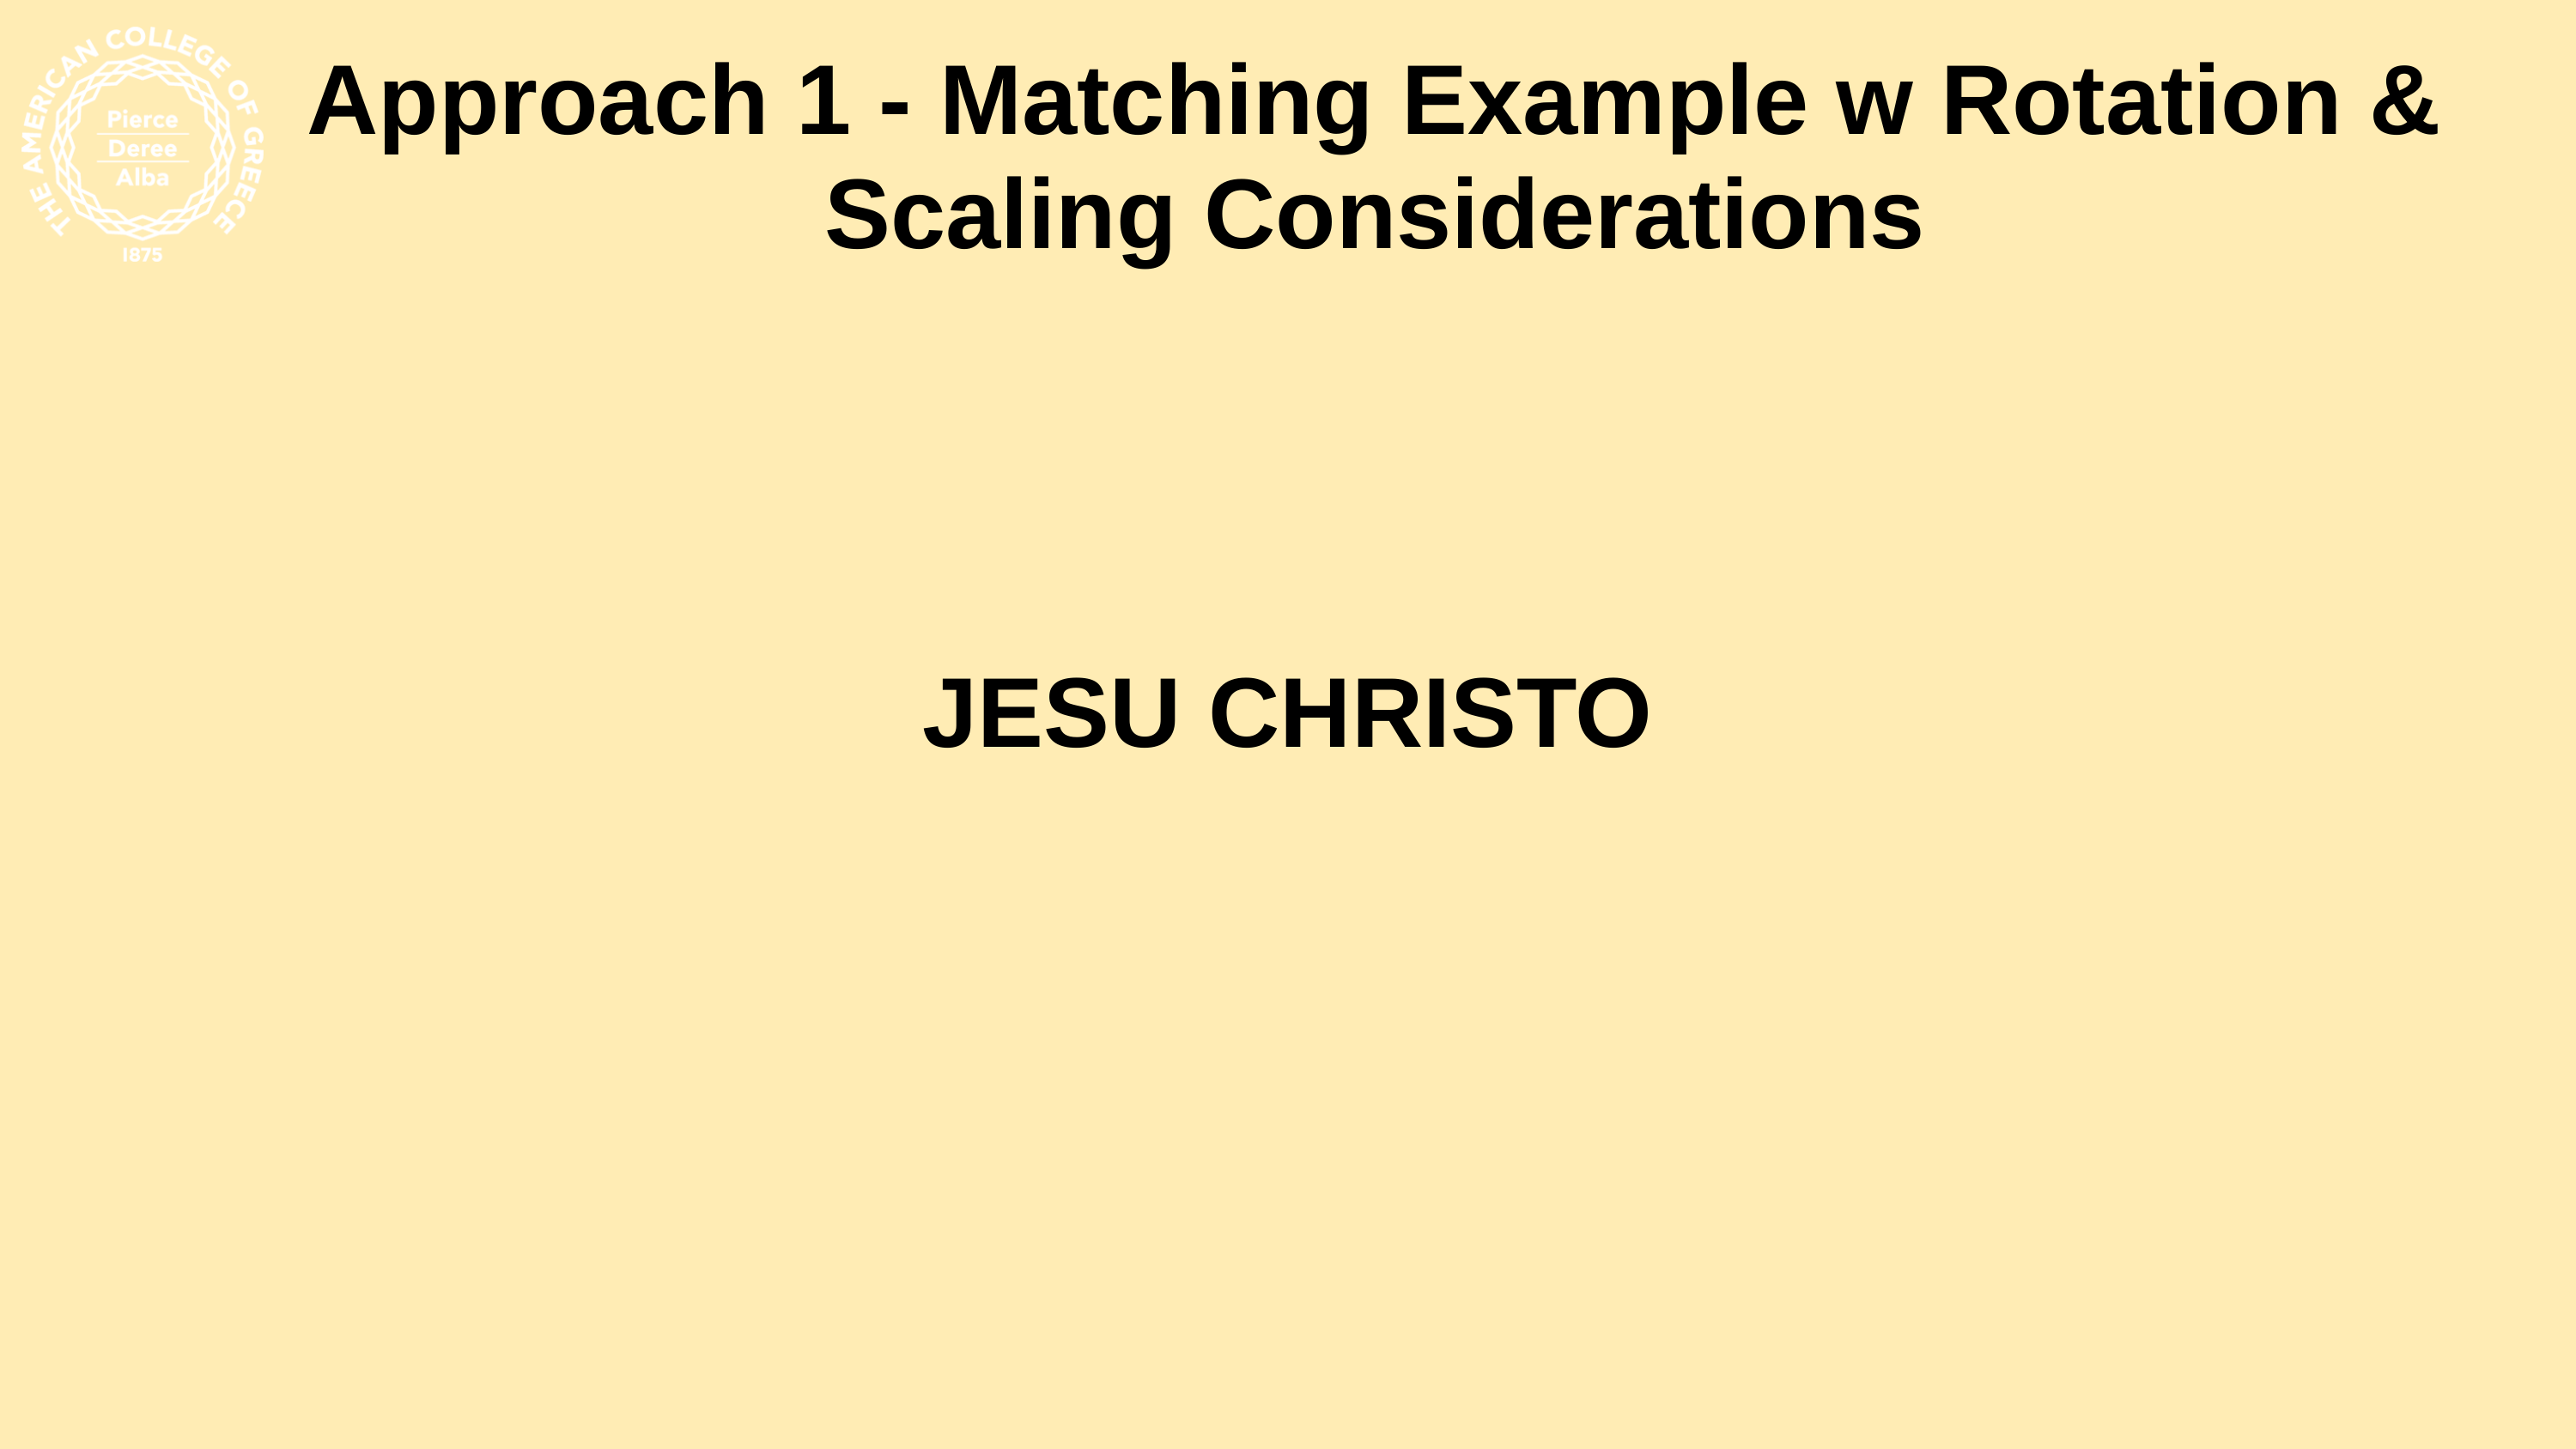

Approach 1 - Matching Example w Rotation & Scaling Considerations
JESU CHRISTO